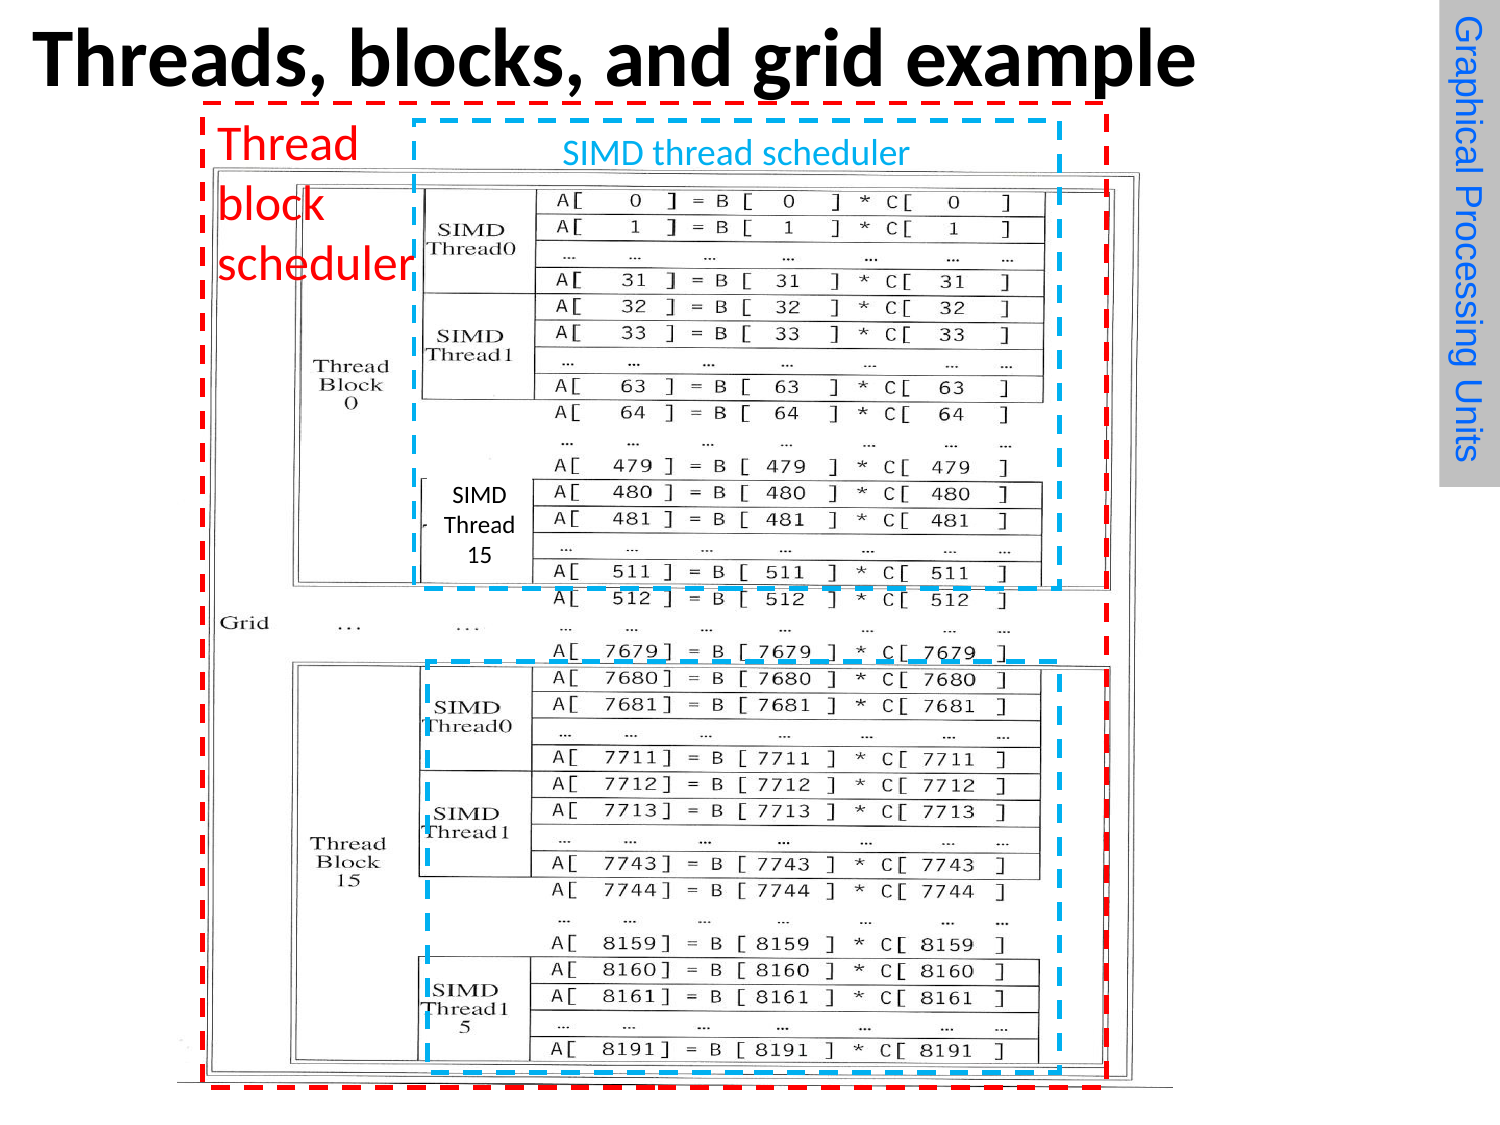

# Threads, blocks, and grid example

Graphical Processing Units
Thread
block
scheduler
SIMD thread scheduler

SIMD
Thread 15

66